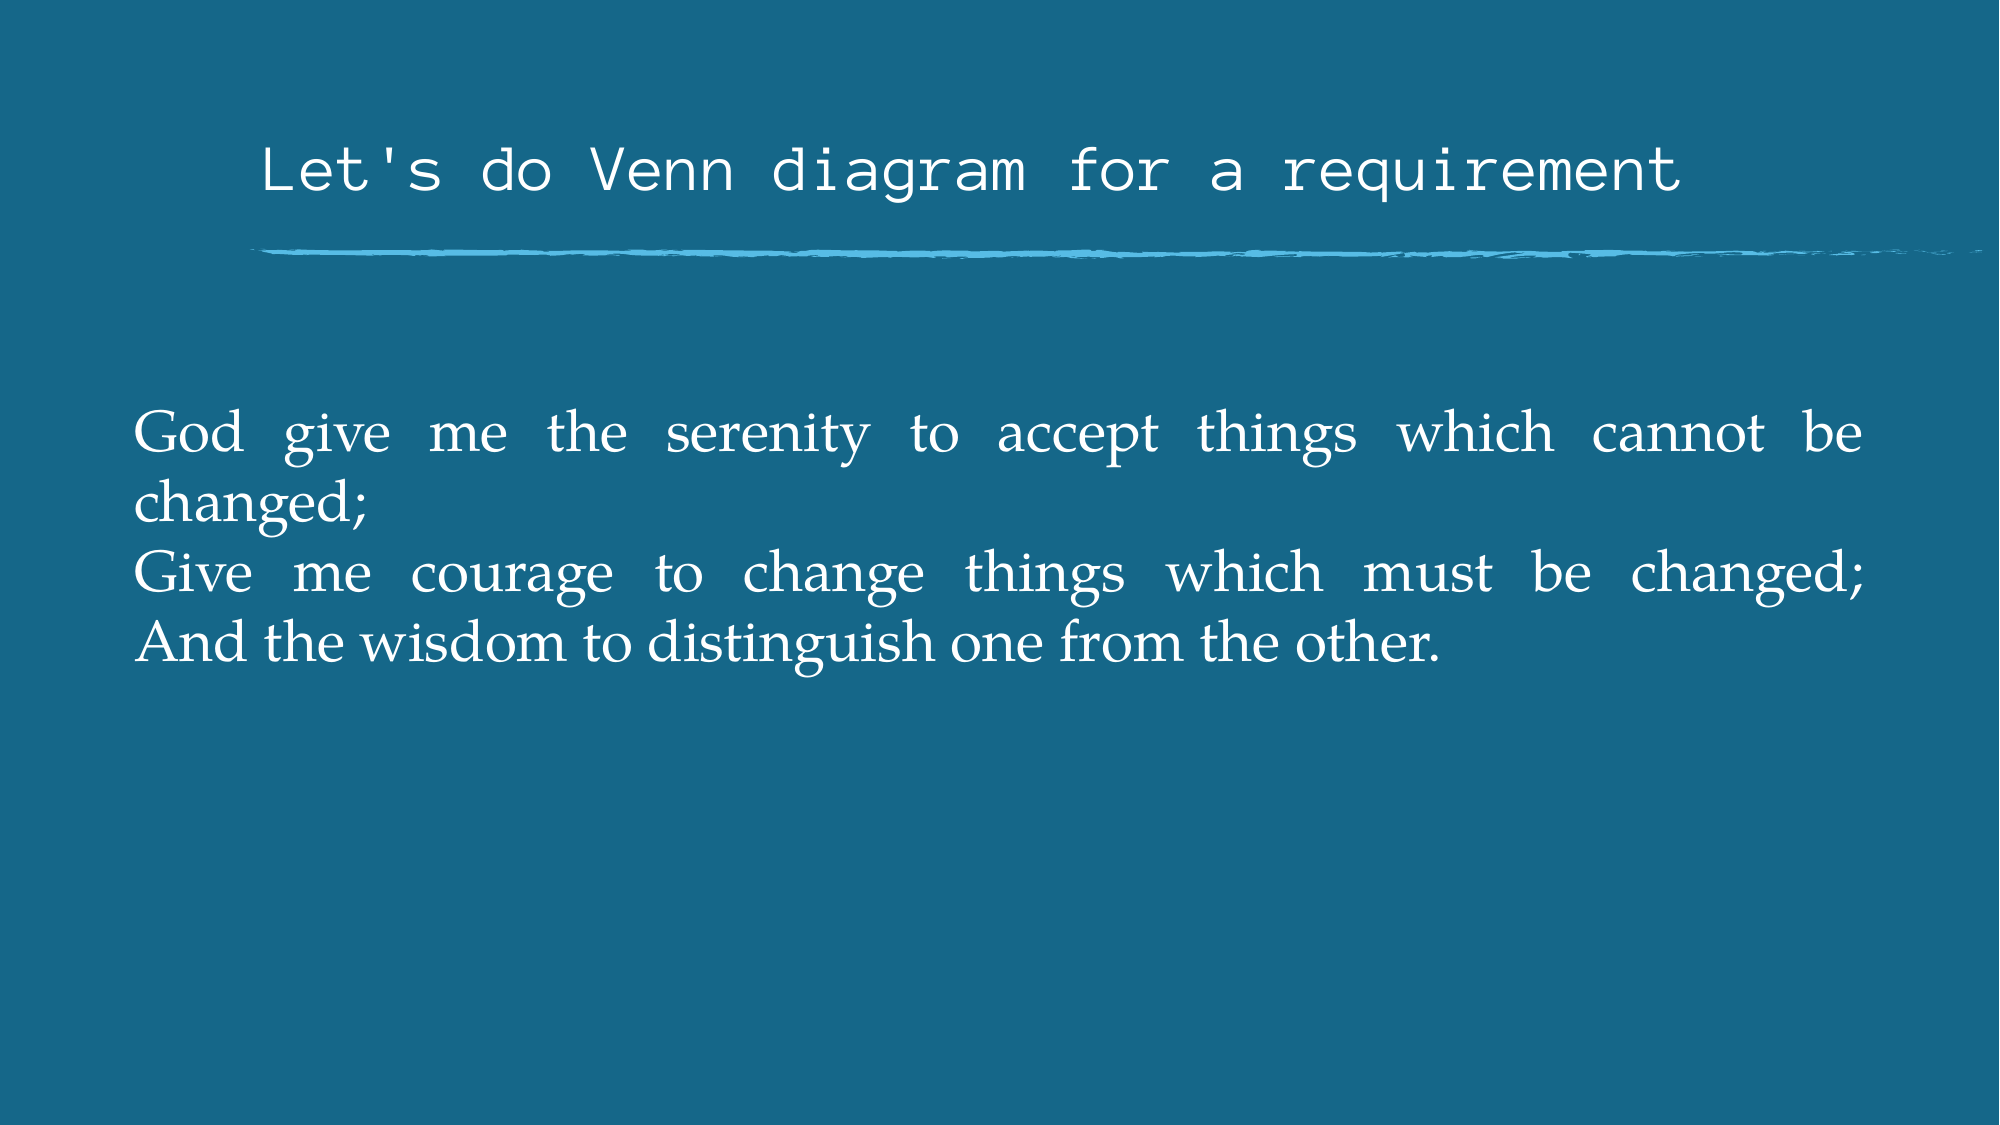

# Let's do Venn diagram for a requirement
God give me the serenity to accept things which cannot be changed;
Give me courage to change things which must be changed;
And the wisdom to distinguish one from the other.